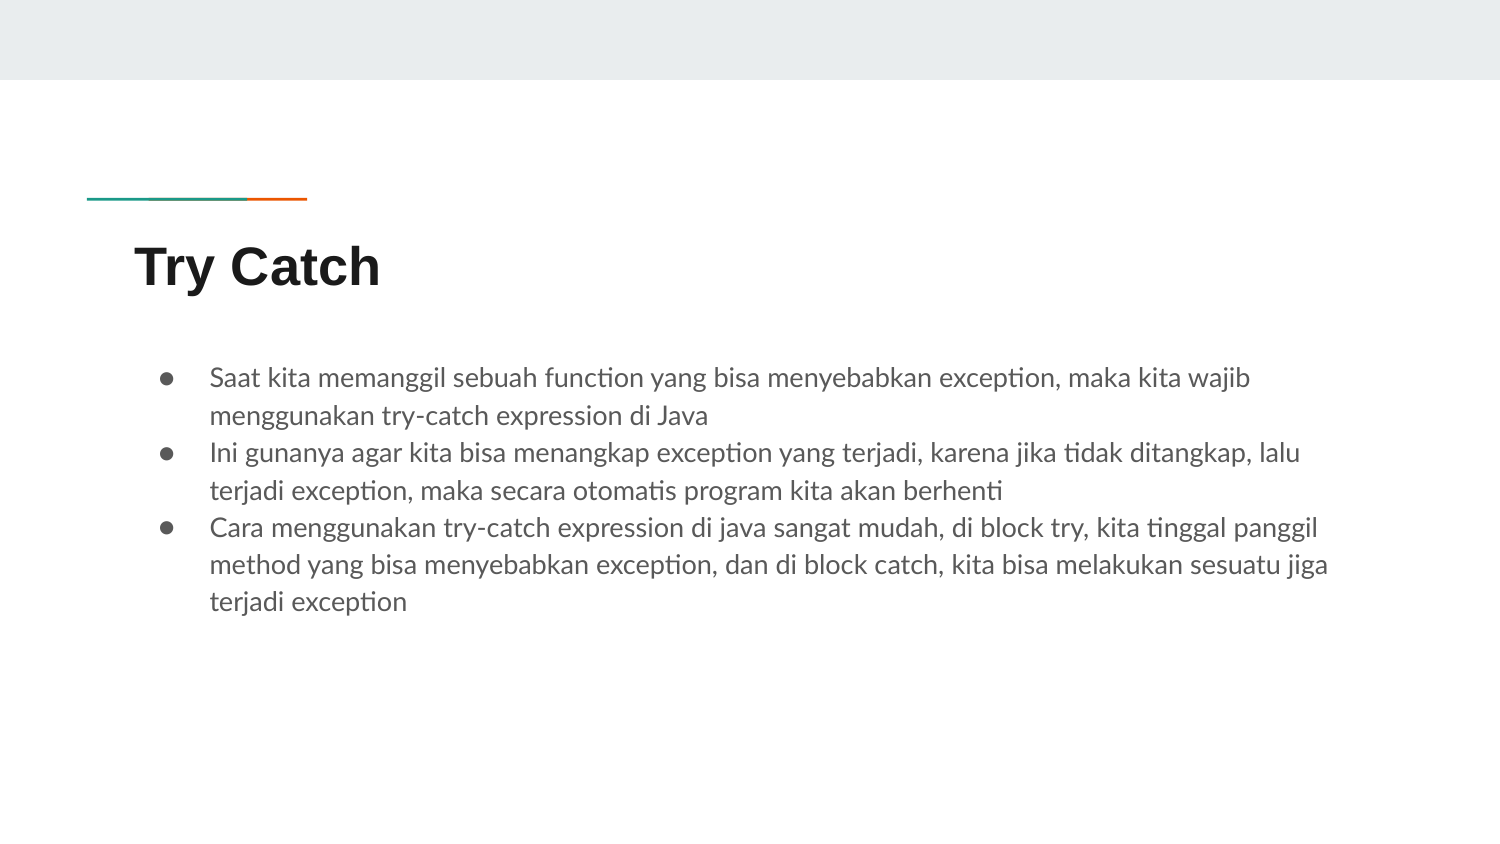

# Try Catch
Saat kita memanggil sebuah function yang bisa menyebabkan exception, maka kita wajib menggunakan try-catch expression di Java
Ini gunanya agar kita bisa menangkap exception yang terjadi, karena jika tidak ditangkap, lalu terjadi exception, maka secara otomatis program kita akan berhenti
Cara menggunakan try-catch expression di java sangat mudah, di block try, kita tinggal panggil method yang bisa menyebabkan exception, dan di block catch, kita bisa melakukan sesuatu jiga terjadi exception